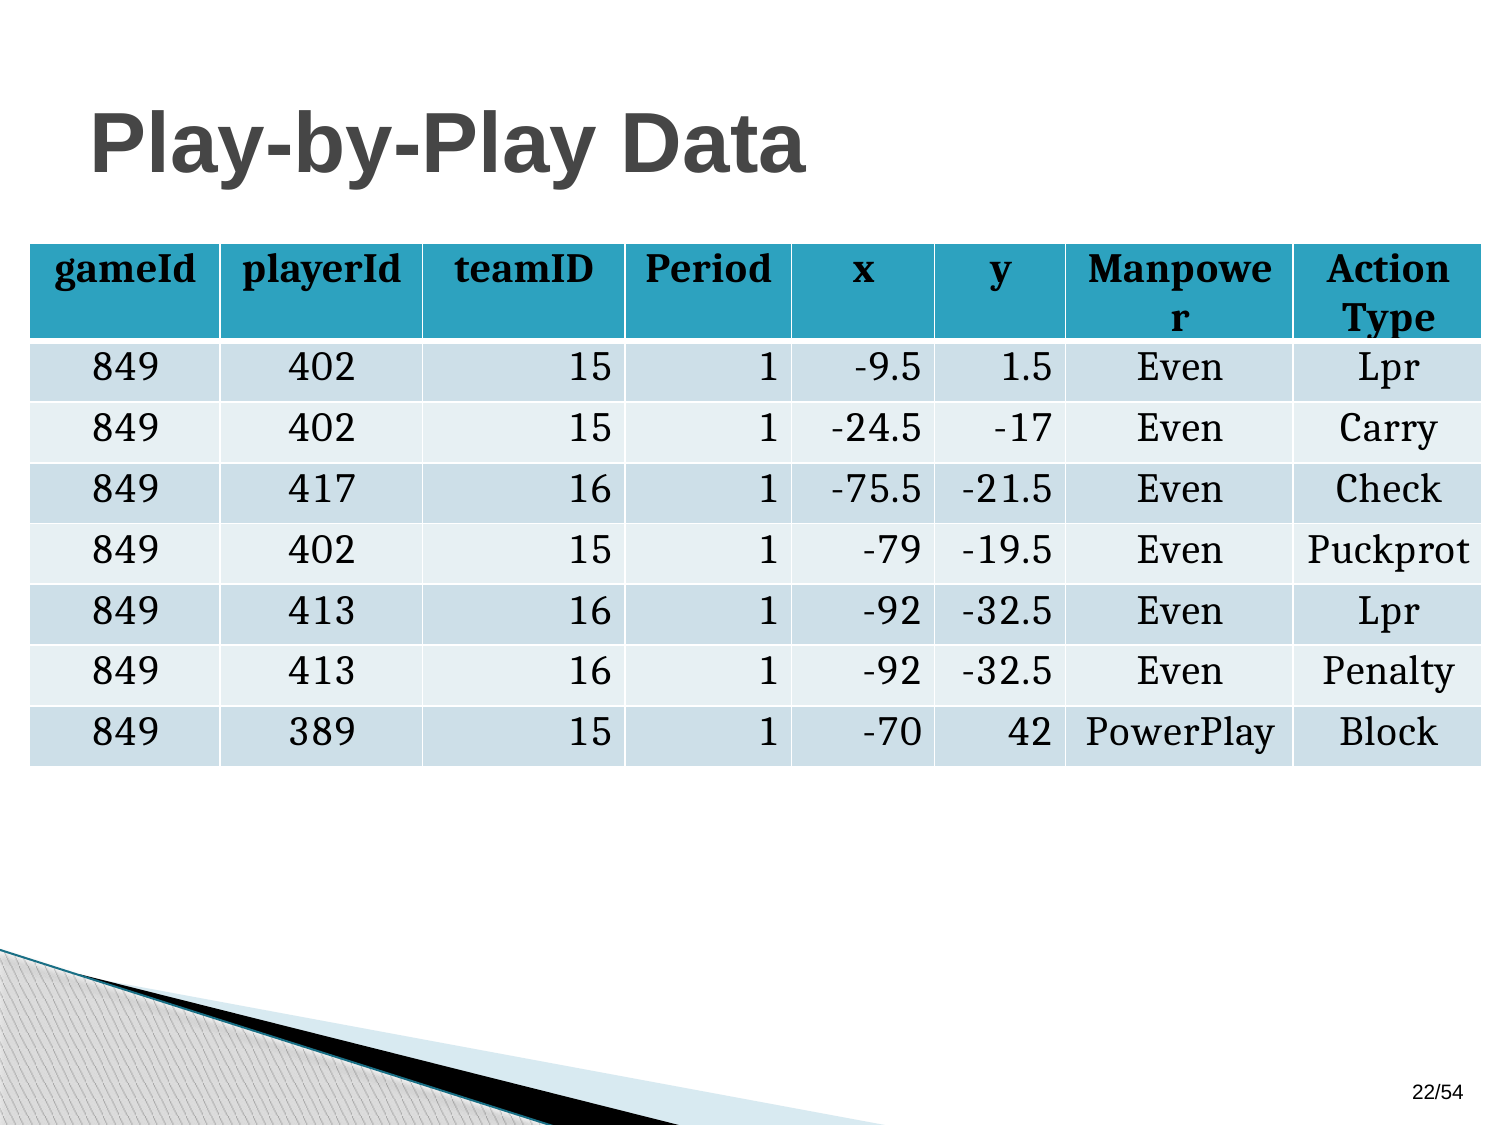

# Play-by-Play Data
| gameId | playerId | teamID | Period | x | y | Manpower | Action Type |
| --- | --- | --- | --- | --- | --- | --- | --- |
| 849 | 402 | 15 | 1 | -9.5 | 1.5 | Even | Lpr |
| 849 | 402 | 15 | 1 | -24.5 | -17 | Even | Carry |
| 849 | 417 | 16 | 1 | -75.5 | -21.5 | Even | Check |
| 849 | 402 | 15 | 1 | -79 | -19.5 | Even | Puckprot |
| 849 | 413 | 16 | 1 | -92 | -32.5 | Even | Lpr |
| 849 | 413 | 16 | 1 | -92 | -32.5 | Even | Penalty |
| 849 | 389 | 15 | 1 | -70 | 42 | PowerPlay | Block |
22/54